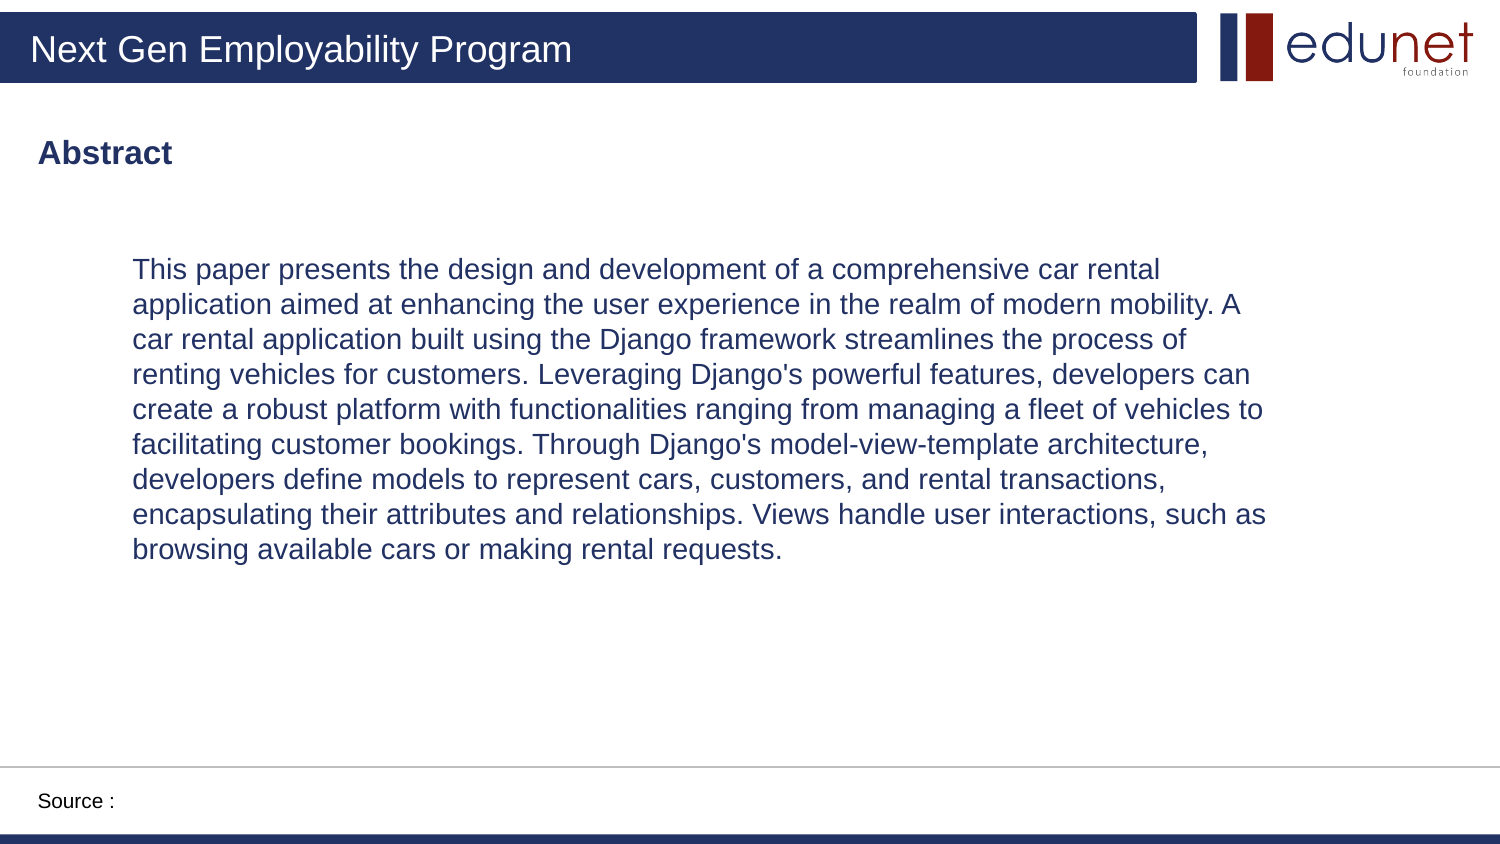

Abstract

This paper presents the design and development of a comprehensive car rental application aimed at enhancing the user experience in the realm of modern mobility. A car rental application built using the Django framework streamlines the process of renting vehicles for customers. Leveraging Django's powerful features, developers can create a robust platform with functionalities ranging from managing a fleet of vehicles to facilitating customer bookings. Through Django's model-view-template architecture, developers define models to represent cars, customers, and rental transactions, encapsulating their attributes and relationships. Views handle user interactions, such as browsing available cars or making rental requests.
Source :